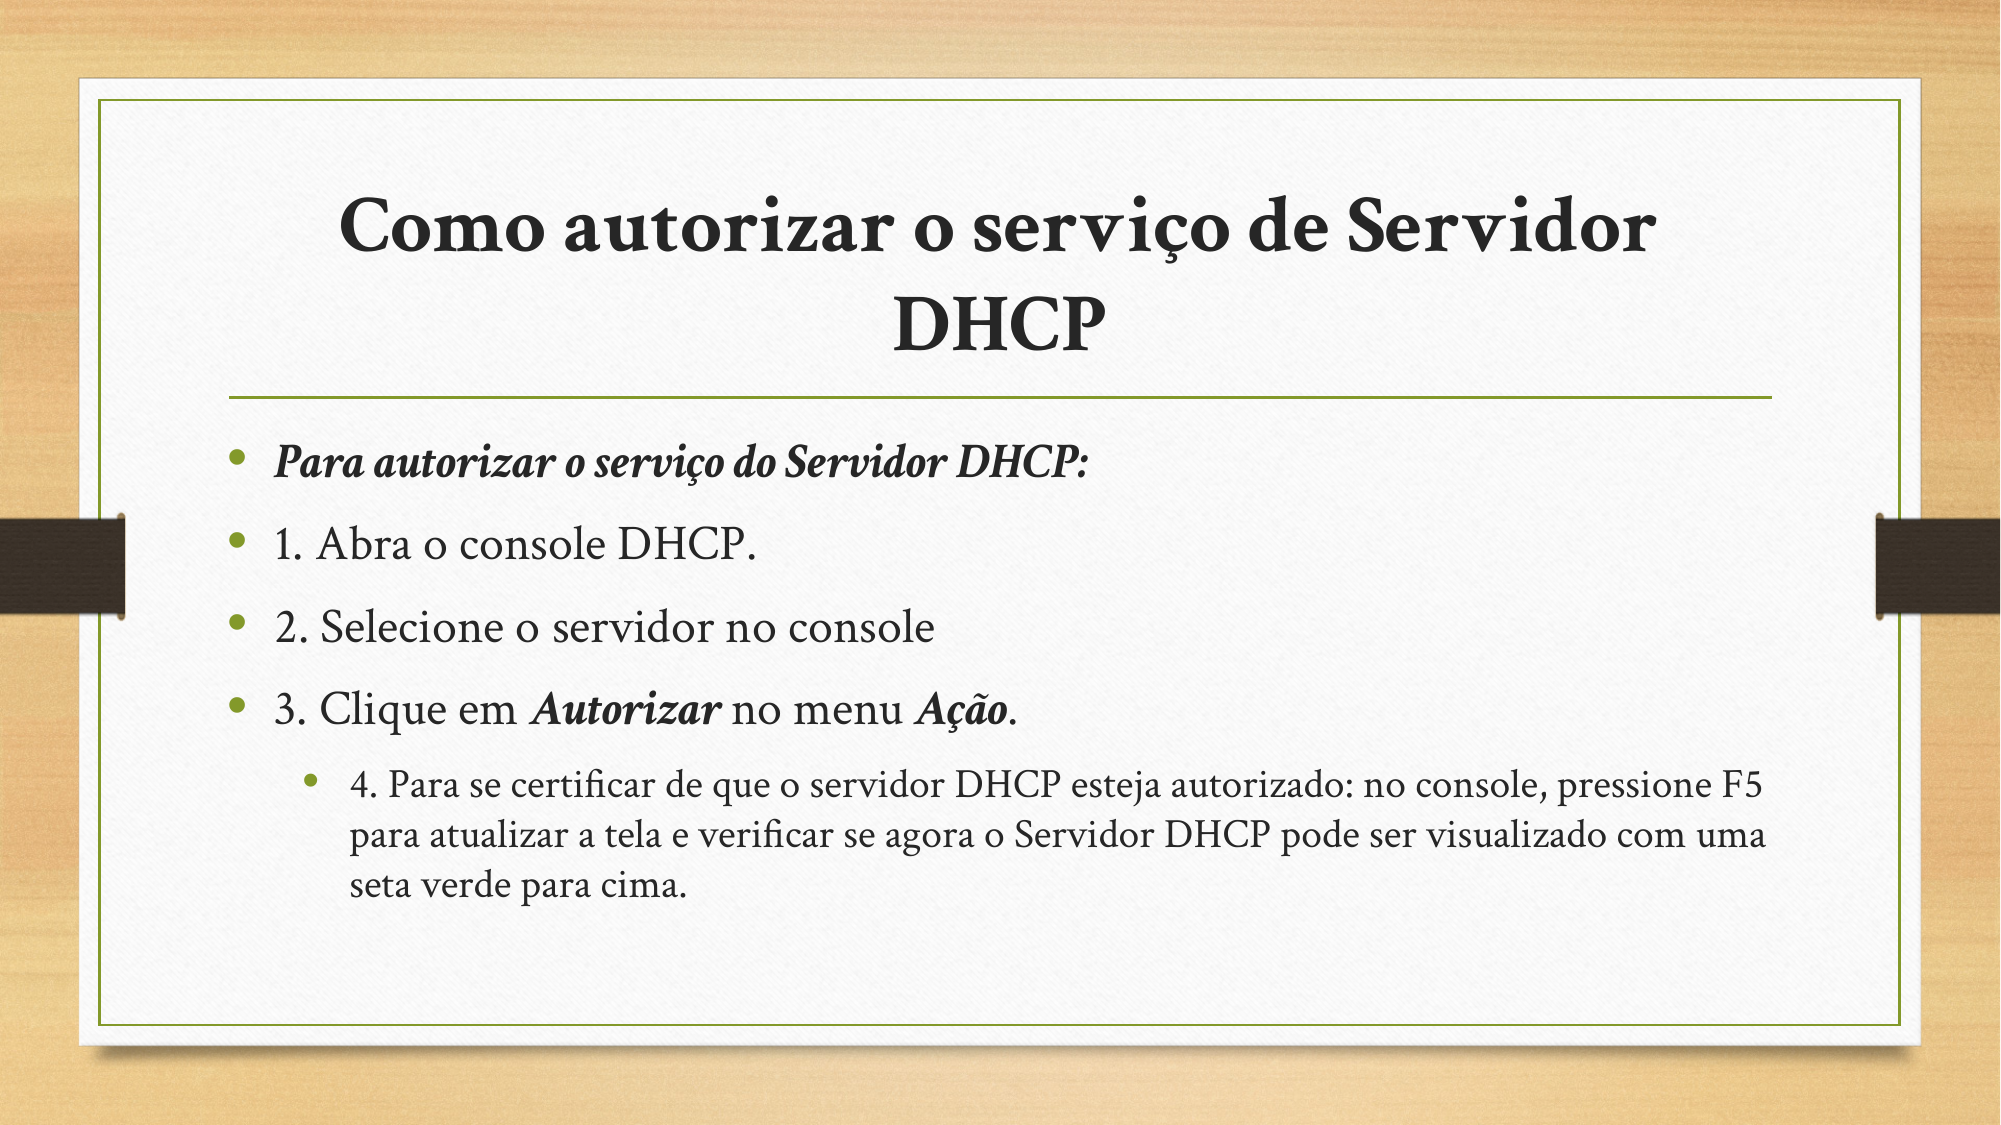

# Como autorizar o serviço de Servidor DHCP
Para autorizar o serviço do Servidor DHCP:
1. Abra o console DHCP.
2. Selecione o servidor no console
3. Clique em Autorizar no menu Ação.
4. Para se certificar de que o servidor DHCP esteja autorizado: no console, pressione F5 para atualizar a tela e verificar se agora o Servidor DHCP pode ser visualizado com uma seta verde para cima.